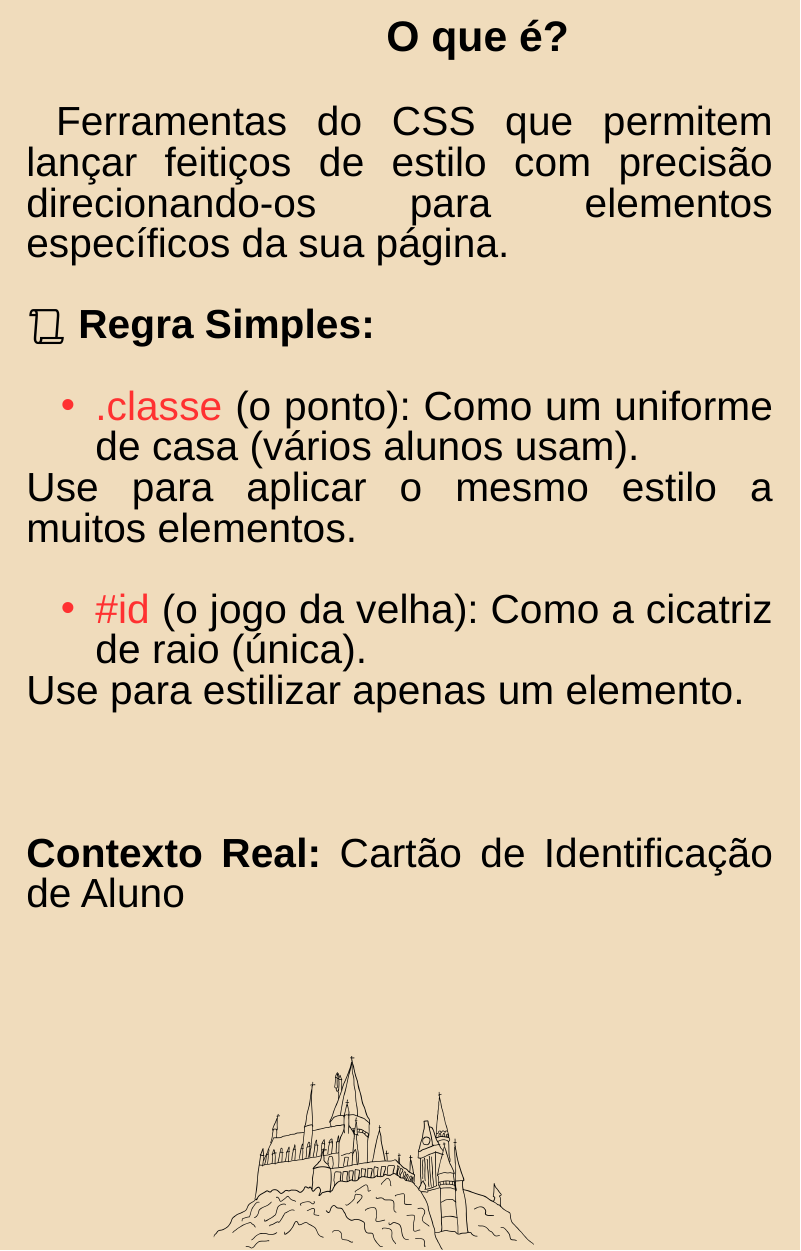

O que é?

 Ferramentas do CSS que permitem lançar feitiços de estilo com precisão direcionando-os para elementos específicos da sua página.

📜 Regra Simples:

.classe (o ponto): Como um uniforme de casa (vários alunos usam).
Use para aplicar o mesmo estilo a muitos elementos.

#id (o jogo da velha): Como a cicatriz de raio (única).
Use para estilizar apenas um elemento.

Contexto Real: Cartão de Identificação de Aluno